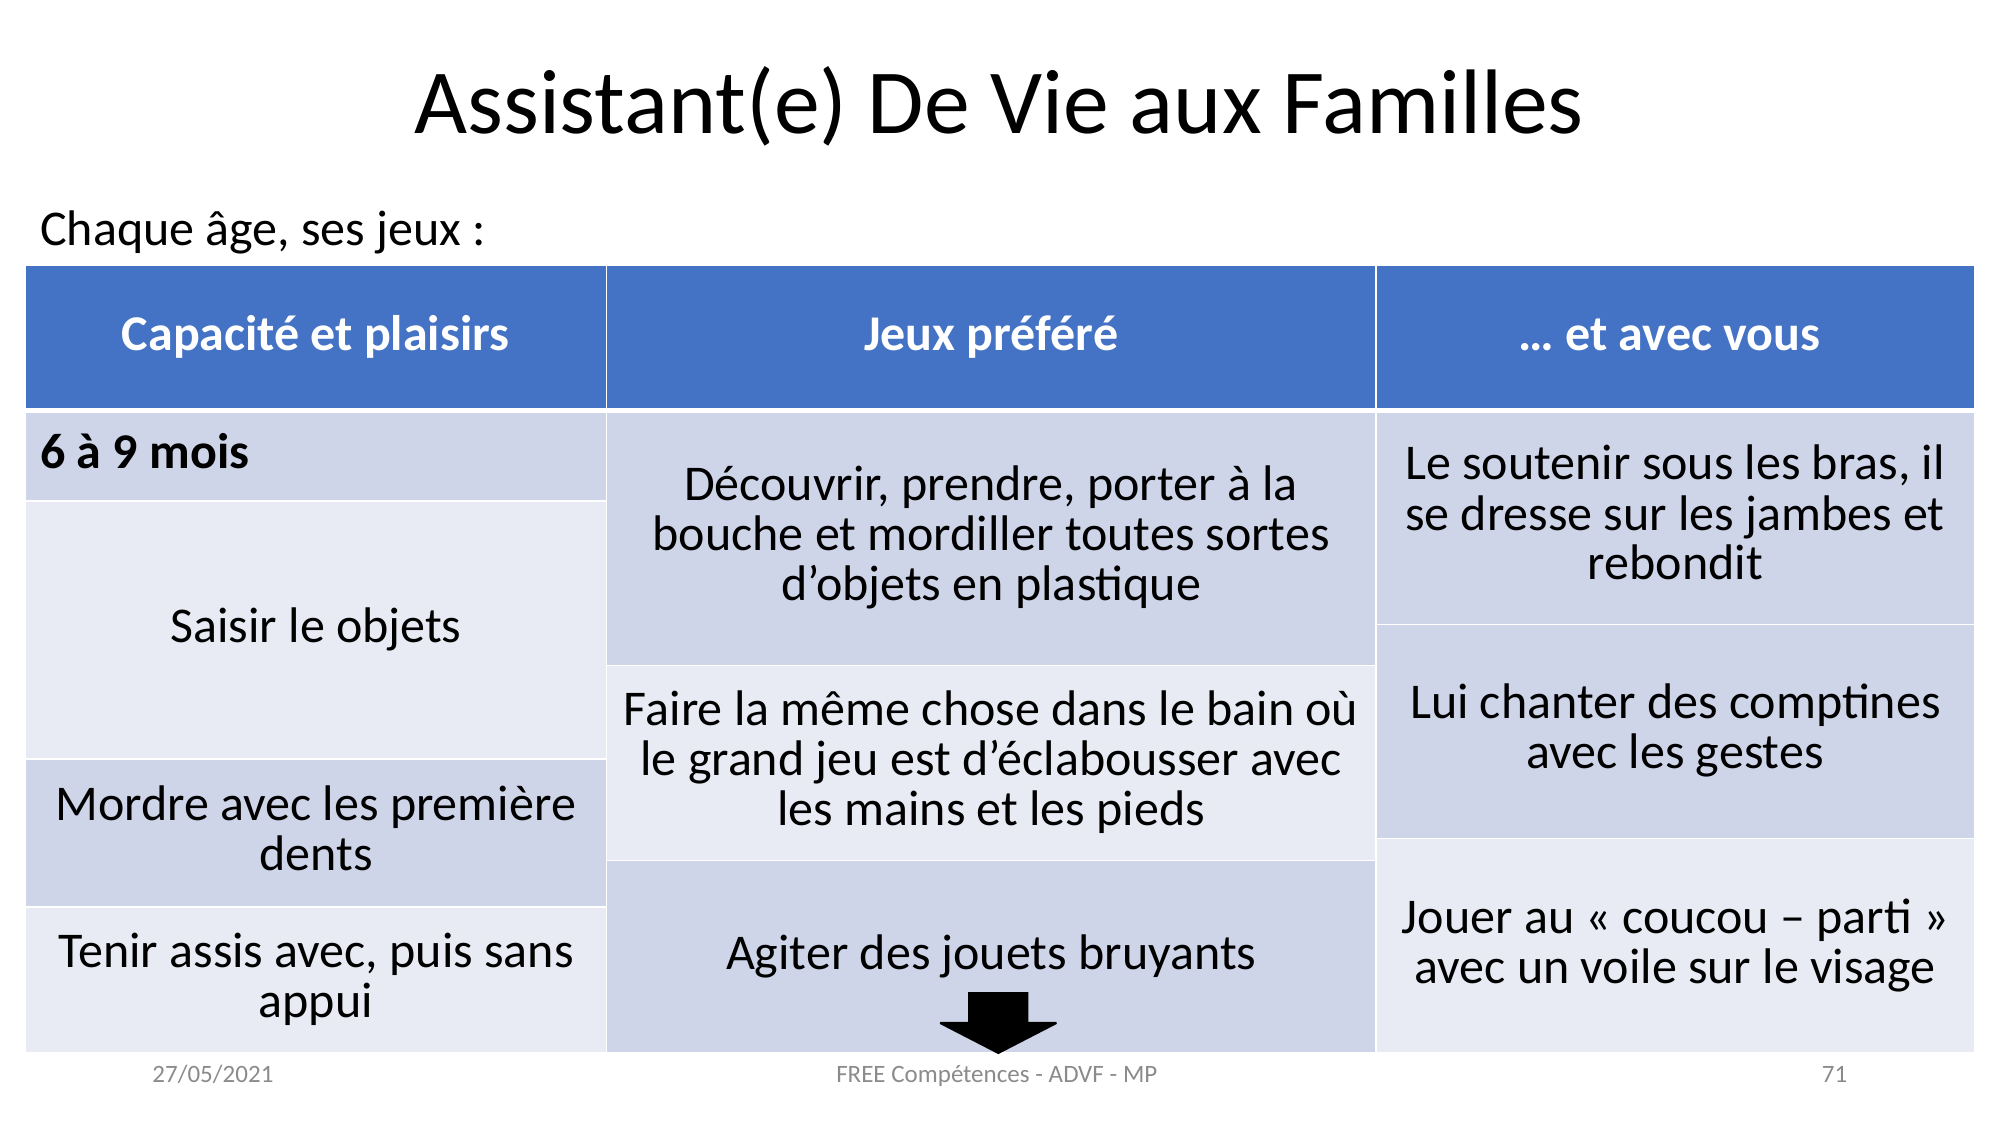

Assistant(e) De Vie aux Familles
Chaque âge, ses jeux :
| Capacité et plaisirs | Jeux préféré | … et avec vous |
| --- | --- | --- |
| 6 à 9 mois | Découvrir, prendre, porter à la bouche et mordiller toutes sortes d’objets en plastique | Le soutenir sous les bras, il se dresse sur les jambes et rebondit |
| Saisir le objets |  |  |
|  |  | Lui chanter des comptines avec les gestes |
|  | Faire la même chose dans le bain où le grand jeu est d’éclabousser avec les mains et les pieds |  |
| Mordre avec les première dents |  |  |
|  |  | Jouer au « coucou – parti » avec un voile sur le visage |
|  | Agiter des jouets bruyants |  |
| Tenir assis avec, puis sans appui |  |  |

FREE Compétences - ADVF - MP
27/05/2021
71